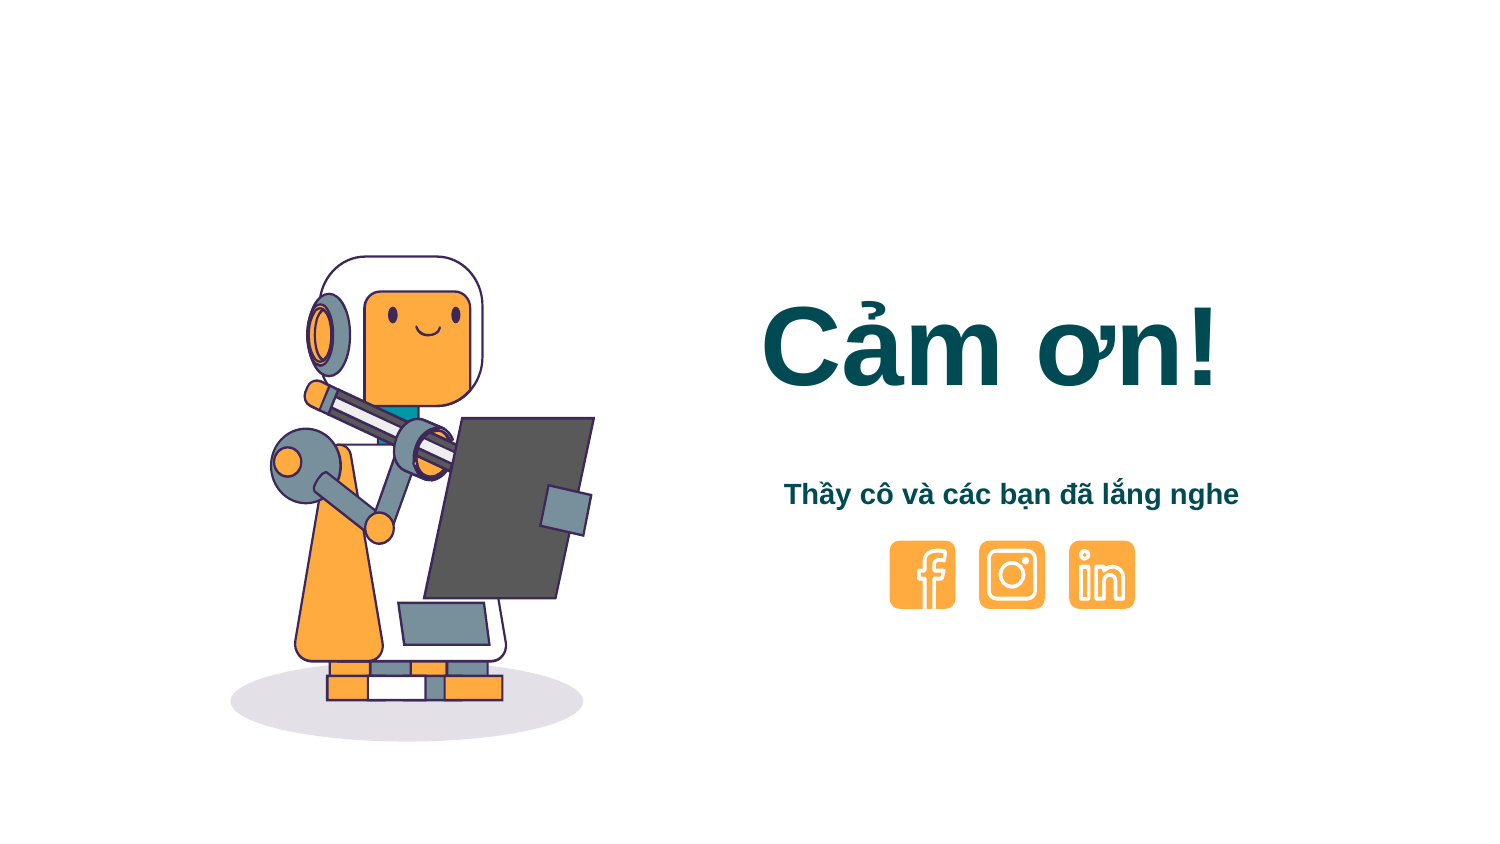

Cảm ơn!
Thầy cô và các bạn đã lắng nghe